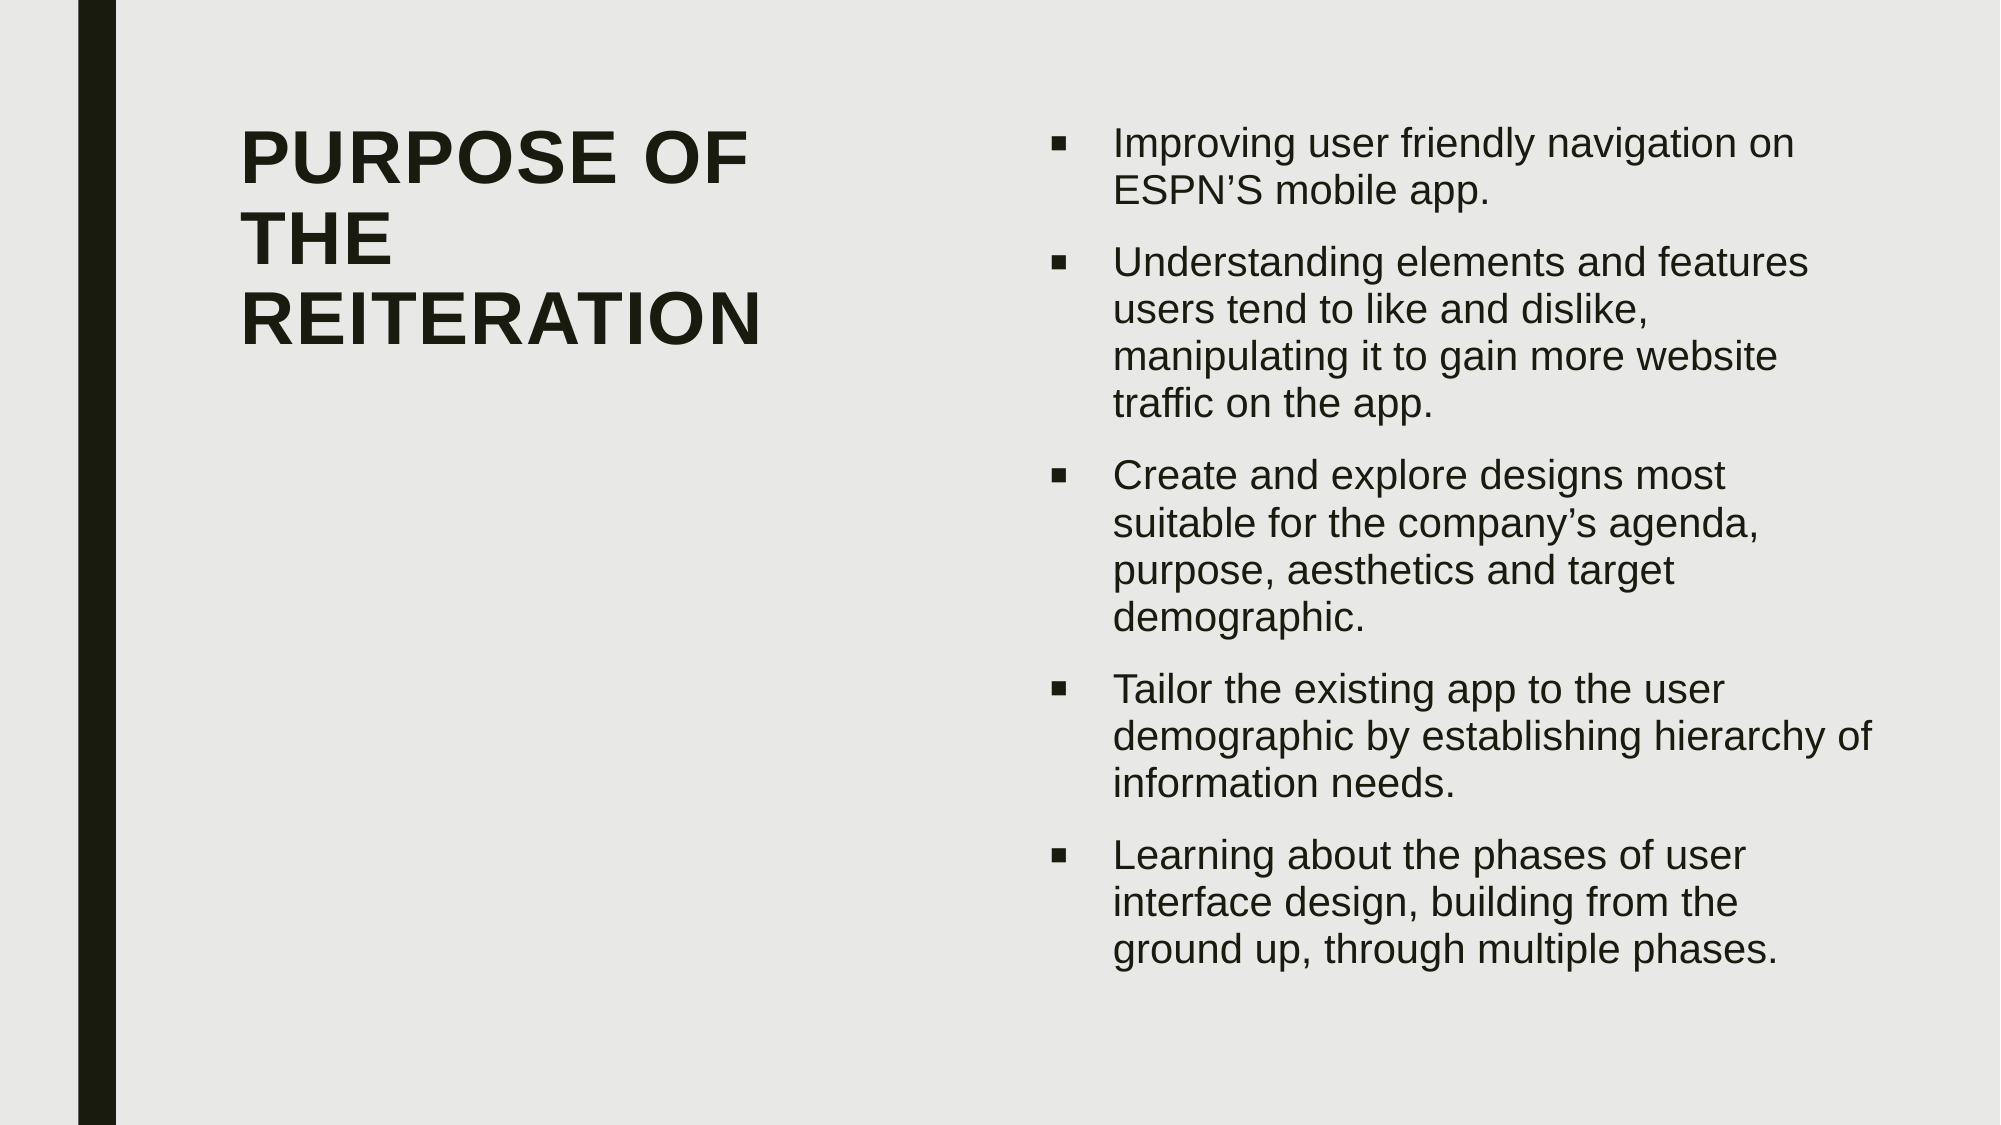

# PURPOSE OF THE Reiteration
Improving user friendly navigation on ESPN’S mobile app.
Understanding elements and features users tend to like and dislike, manipulating it to gain more website traffic on the app.
Create and explore designs most suitable for the company’s agenda, purpose, aesthetics and target demographic.
Tailor the existing app to the user demographic by establishing hierarchy of information needs.
Learning about the phases of user interface design, building from the ground up, through multiple phases.